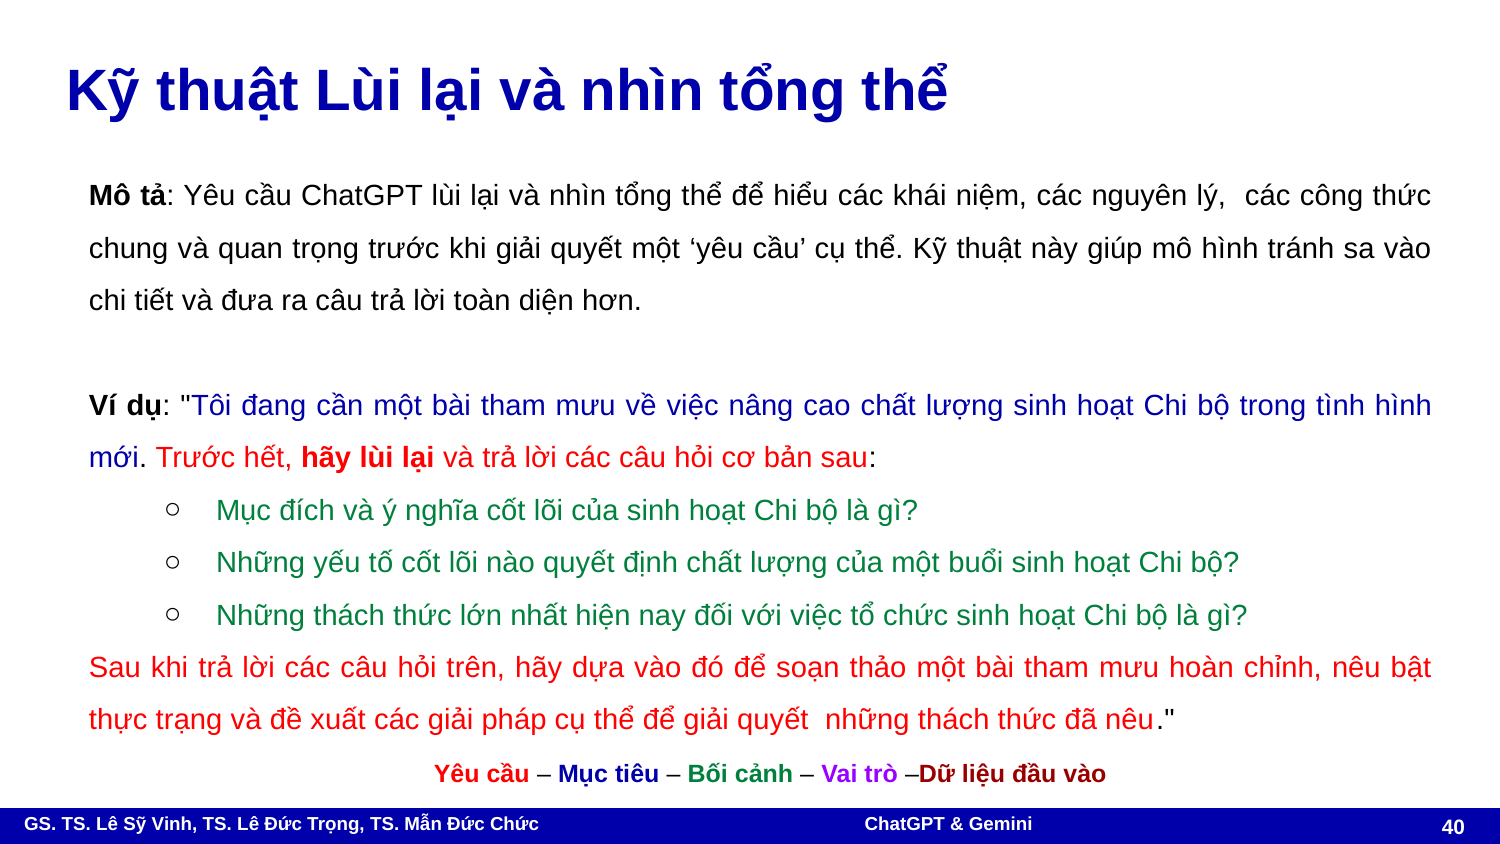

# Kỹ thuật Lùi lại và nhìn tổng thể
Mô tả: Yêu cầu ChatGPT lùi lại và nhìn tổng thể để hiểu các khái niệm, các nguyên lý,  các công thức chung và quan trọng trước khi giải quyết một ‘yêu cầu’ cụ thể. Kỹ thuật này giúp mô hình tránh sa vào chi tiết và đưa ra câu trả lời toàn diện hơn.

Ví dụ: "Tôi đang cần một bài tham mưu về việc nâng cao chất lượng sinh hoạt Chi bộ trong tình hình mới. Trước hết, hãy lùi lại và trả lời các câu hỏi cơ bản sau:
Mục đích và ý nghĩa cốt lõi của sinh hoạt Chi bộ là gì?
Những yếu tố cốt lõi nào quyết định chất lượng của một buổi sinh hoạt Chi bộ?
Những thách thức lớn nhất hiện nay đối với việc tổ chức sinh hoạt Chi bộ là gì?
Sau khi trả lời các câu hỏi trên, hãy dựa vào đó để soạn thảo một bài tham mưu hoàn chỉnh, nêu bật thực trạng và đề xuất các giải pháp cụ thể để giải quyết  những thách thức đã nêu."
Yêu cầu – Mục tiêu – Bối cảnh – Vai trò –Dữ liệu đầu vào
40
GS. TS. Lê Sỹ Vinh, TS. Lê Đức Trọng, TS. Mẫn Đức Chức
ChatGPT & Gemini